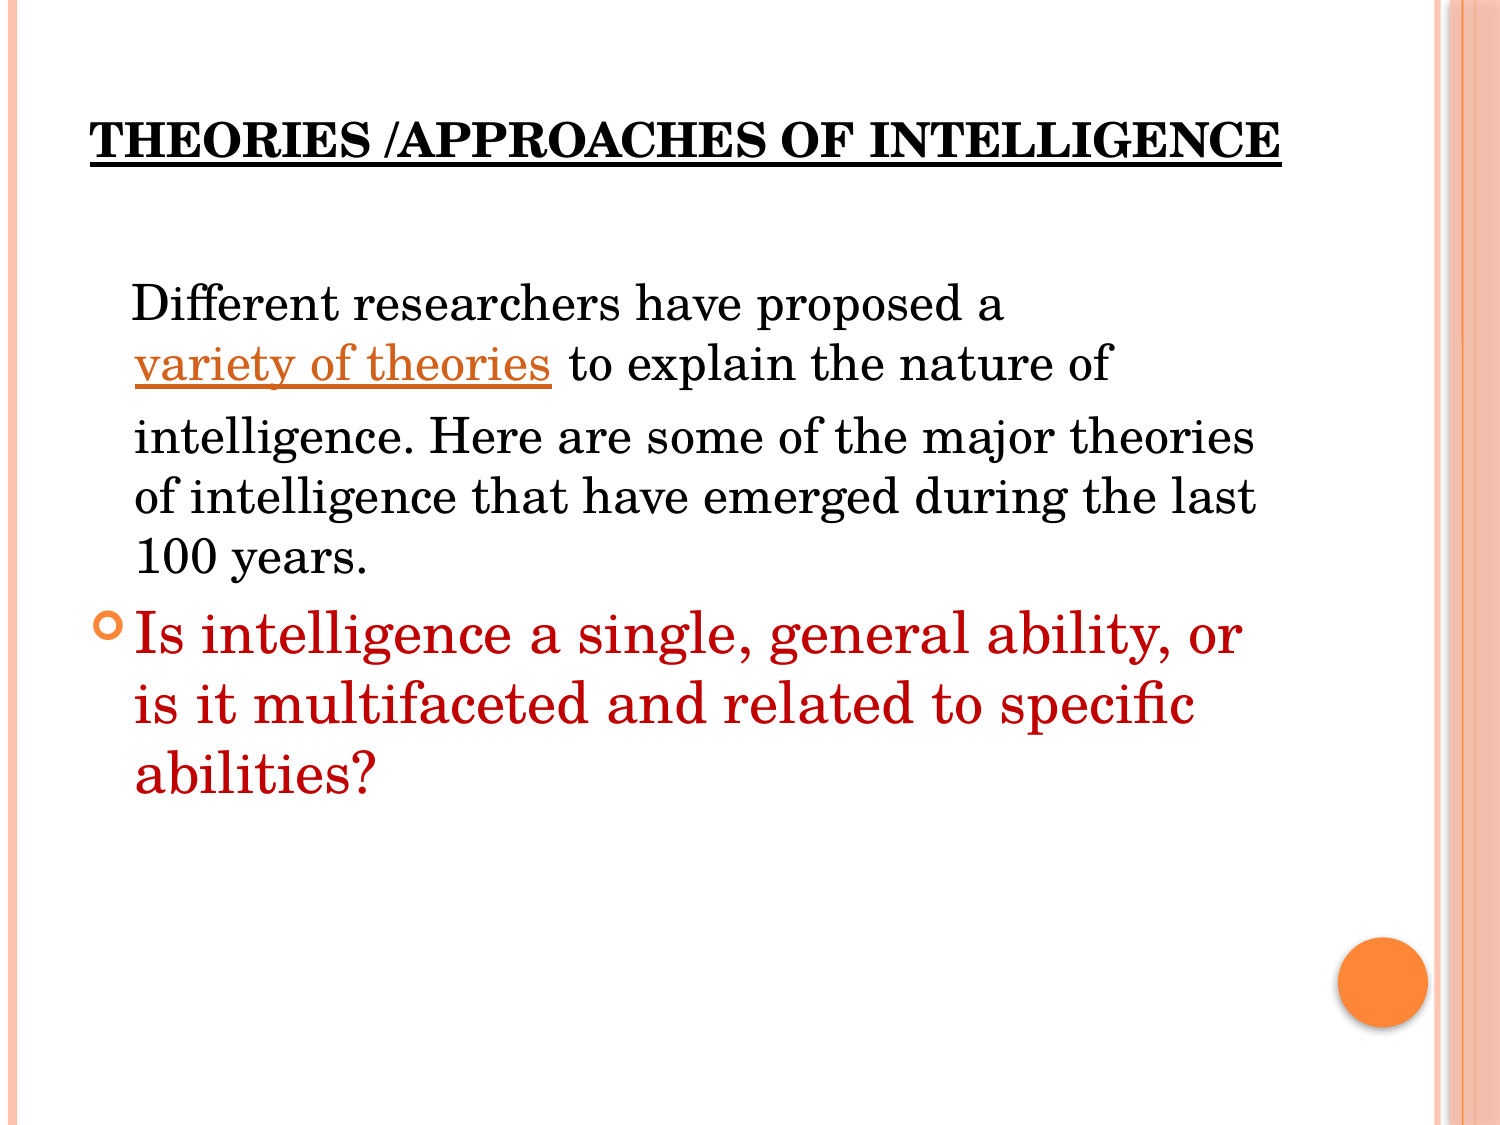

# Theories /Approaches of Intelligence
   Different researchers have proposed a variety of theories to explain the nature of intelligence. Here are some of the major theories of intelligence that have emerged during the last 100 years.
Is intelligence a single, general ability, or is it multifaceted and related to specific abilities?